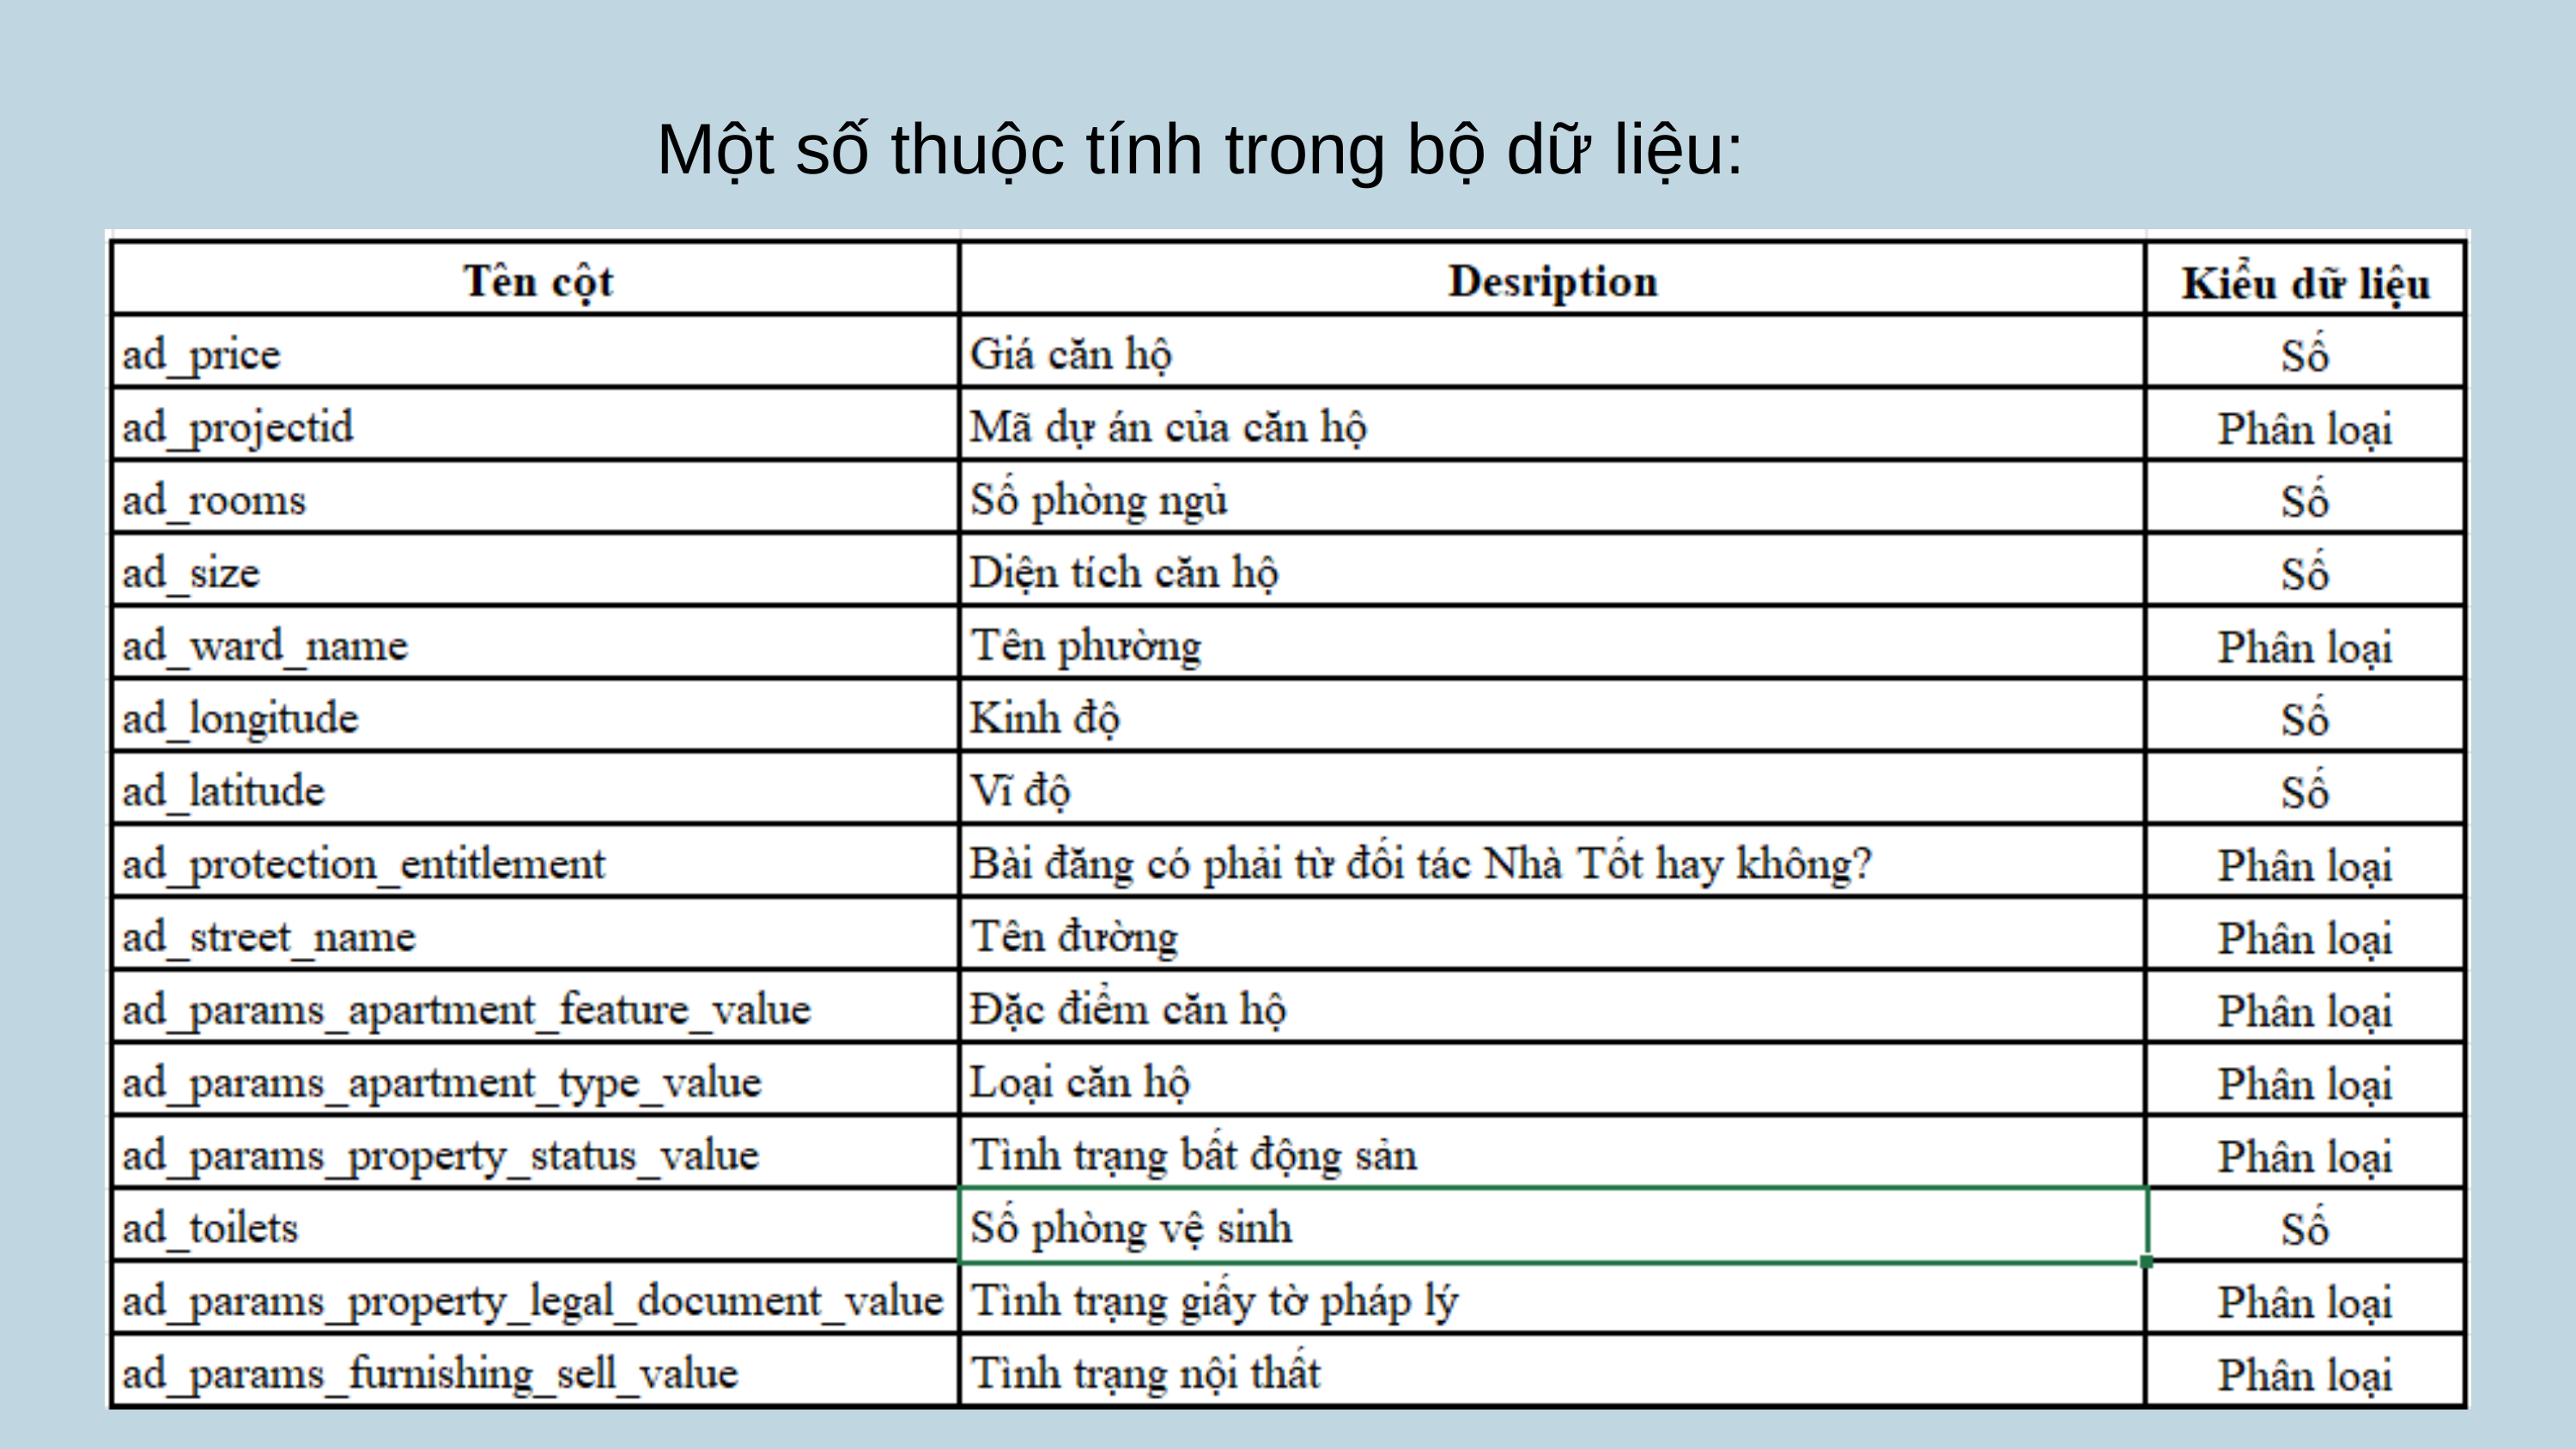

Một số thuộc tính trong bộ dữ liệu: